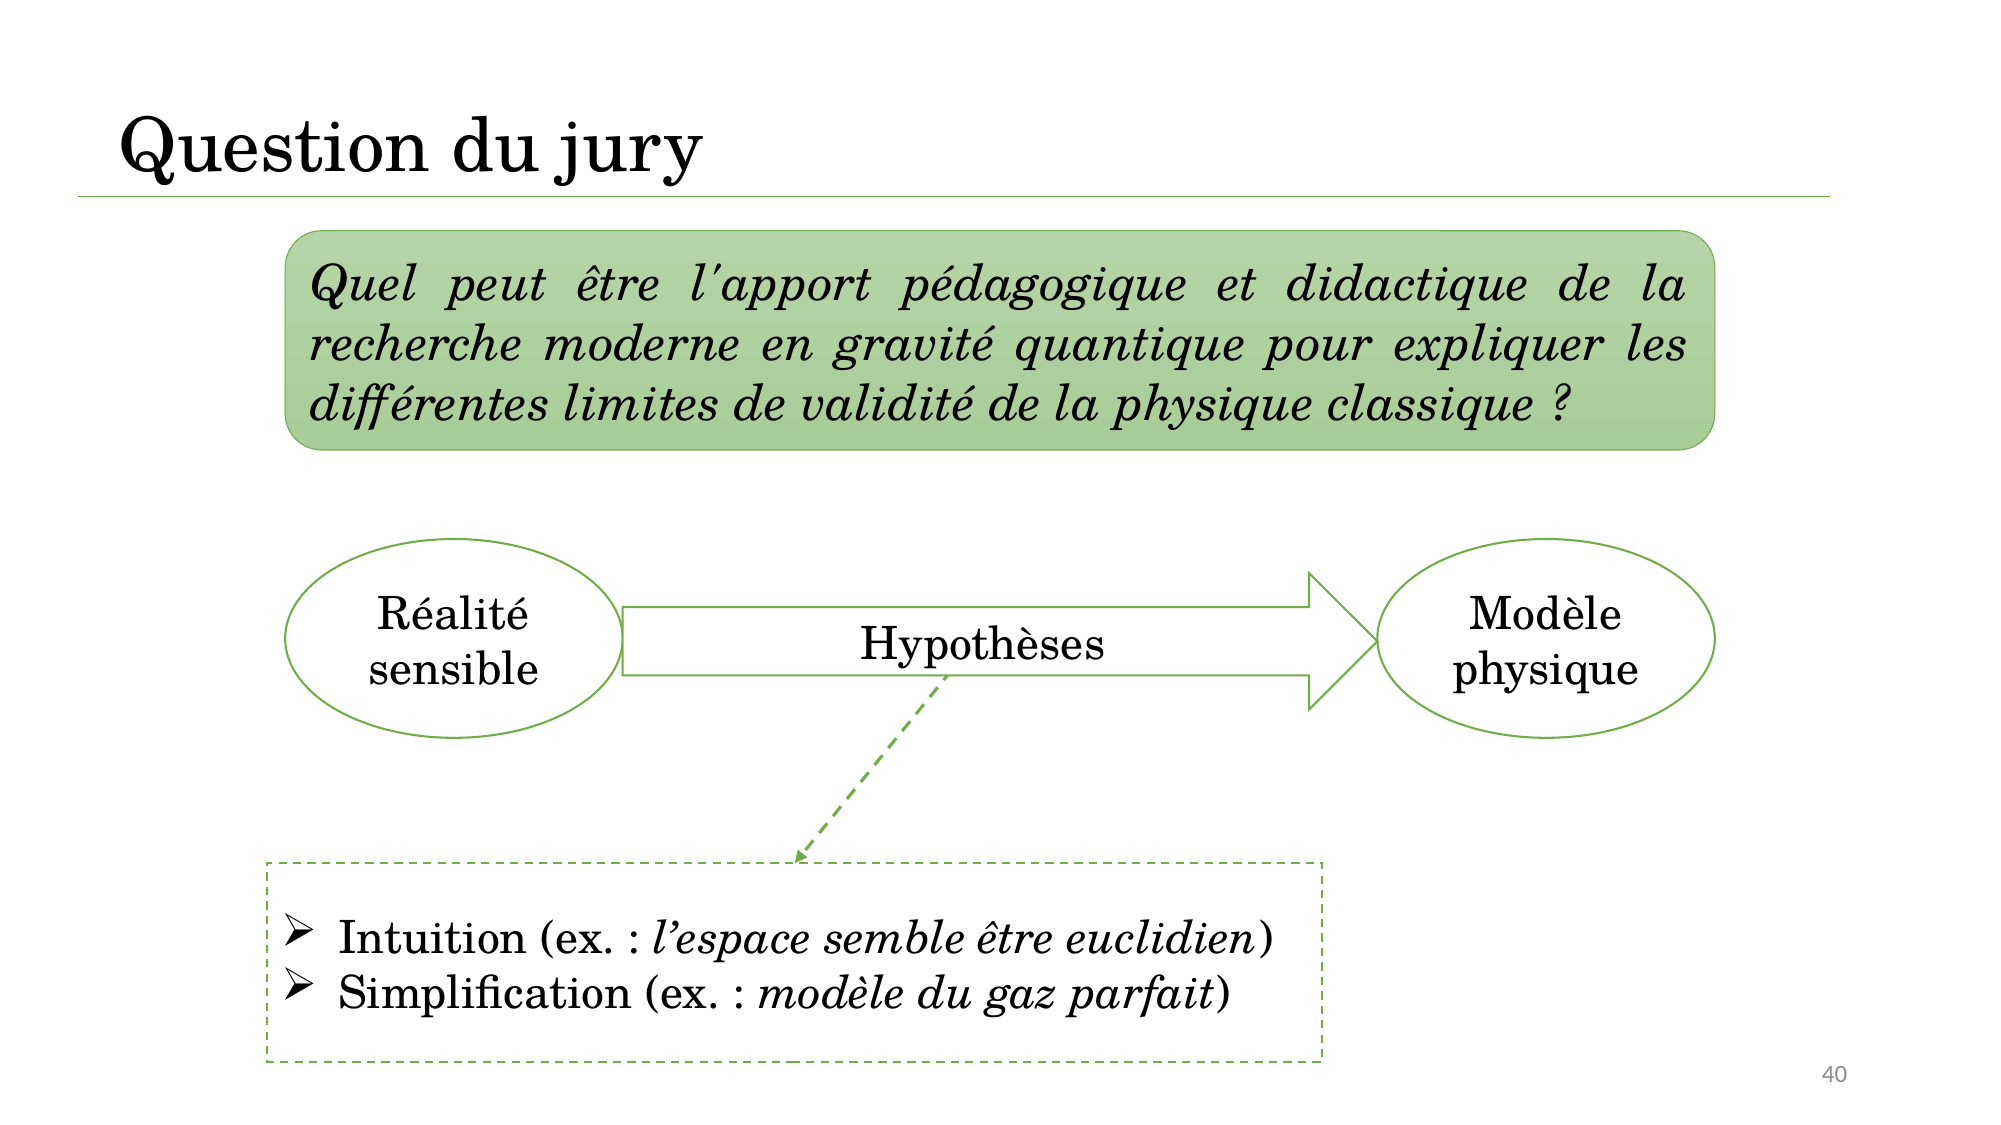

# Question du jury
Quel peut être l'apport pédagogique et didactique de la recherche moderne en gravité quantique pour expliquer les différentes limites de validité de la physique classique ?
Réalité sensible
Modèle physique
Hypothèses
Intuition (ex. : l’espace semble être euclidien)
Simplification (ex. : modèle du gaz parfait)
40